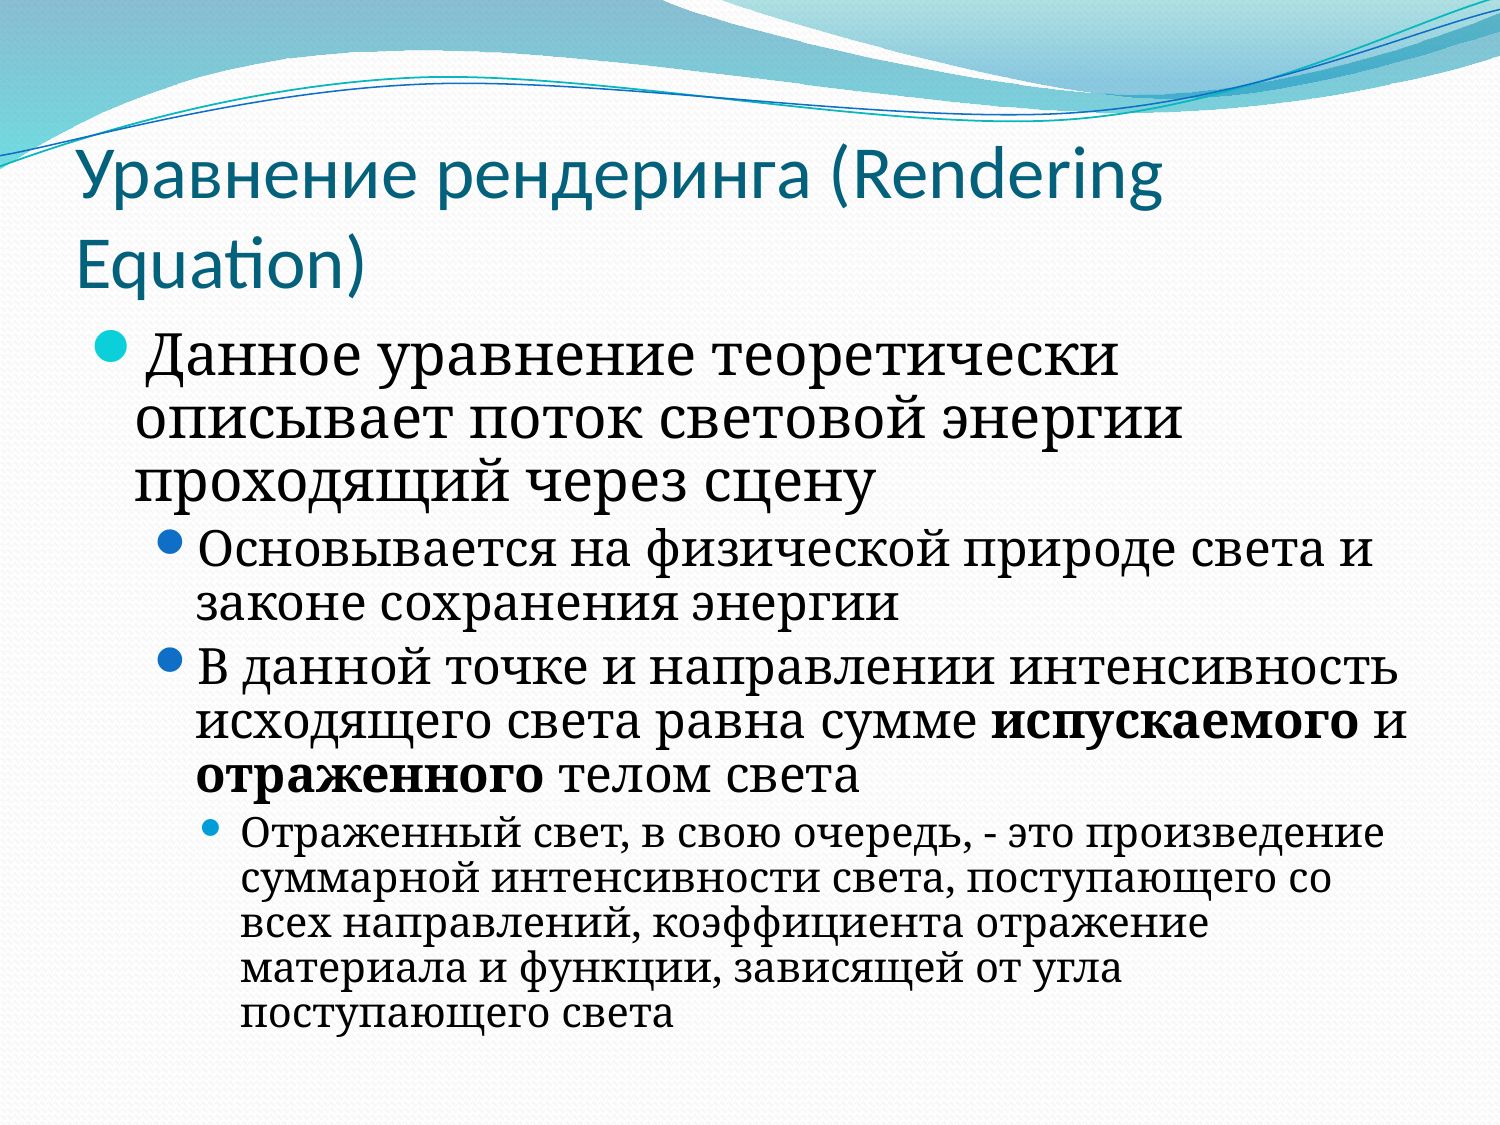

# Уравнение рендеринга (Rendering Equation)
Данное уравнение теоретически описывает поток световой энергии проходящий через сцену
Основывается на физической природе света и законе сохранения энергии
В данной точке и направлении интенсивность исходящего света равна сумме испускаемого и отраженного телом света
Отраженный свет, в свою очередь, - это произведение суммарной интенсивности света, поступающего со всех направлений, коэффициента отражение материала и функции, зависящей от угла поступающего света